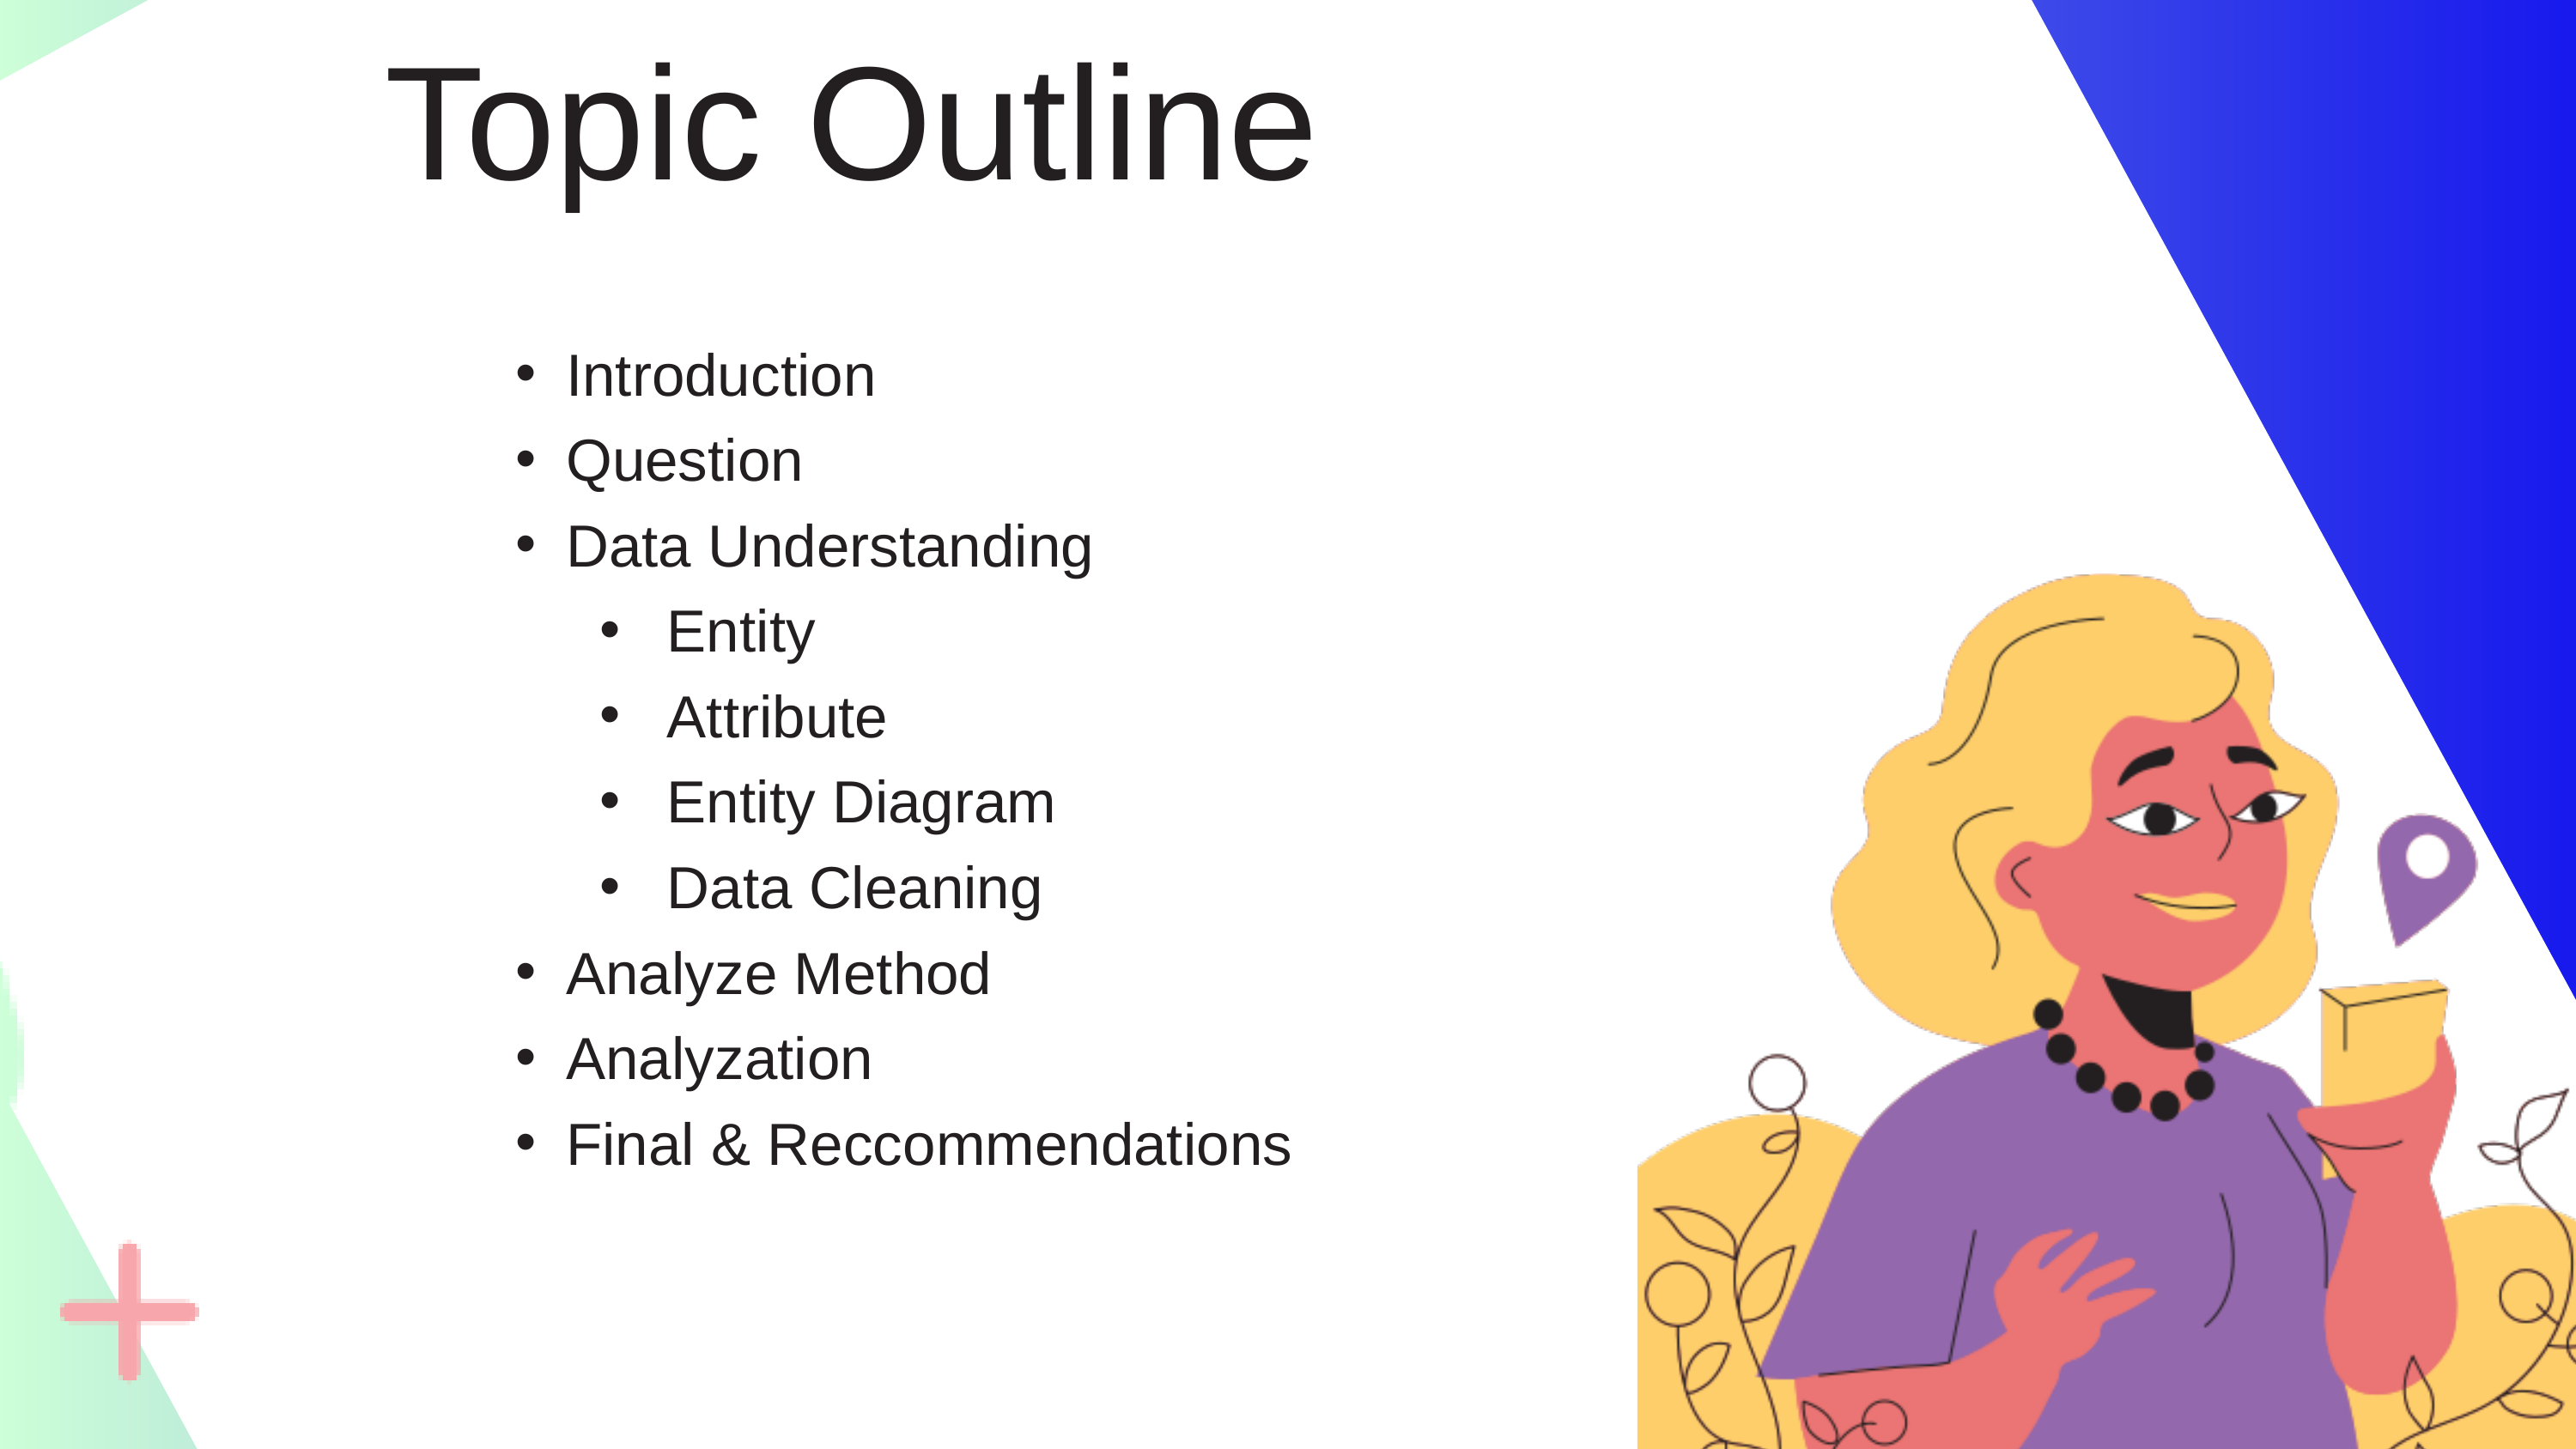

Topic Outline
Introduction
Question
Data Understanding
Entity
Attribute
Entity Diagram
Data Cleaning
Analyze Method
Analyzation
Final & Reccommendations